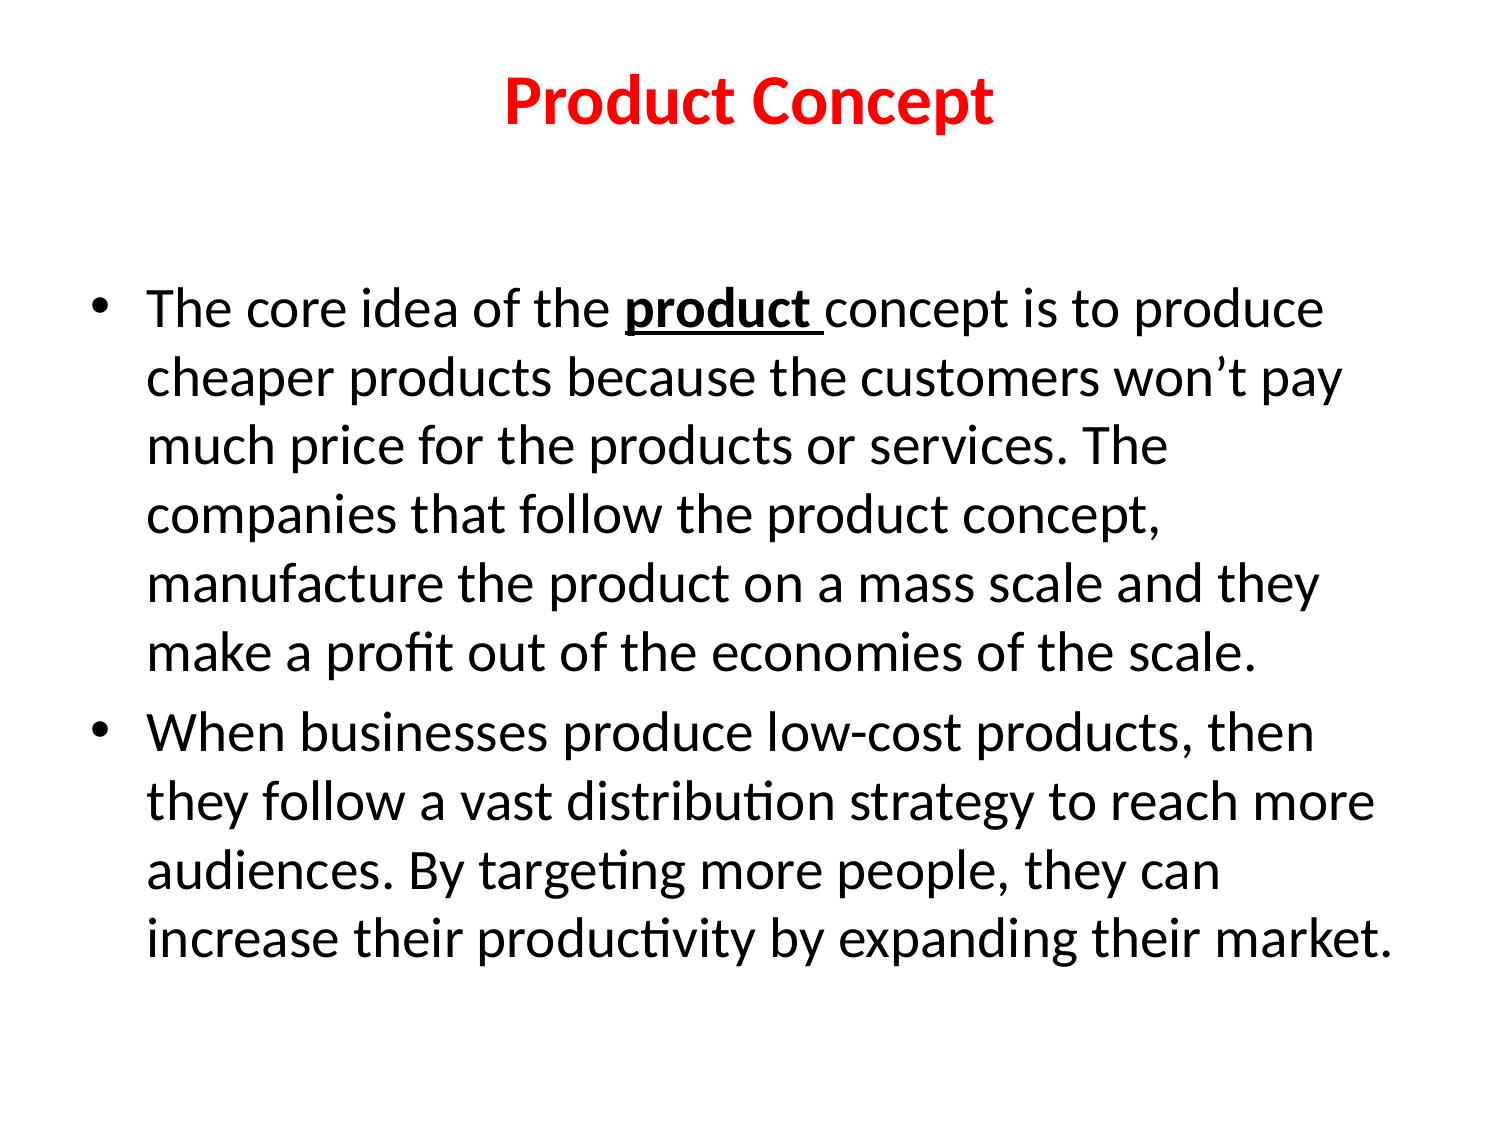

# Product Concept
The core idea of the product concept is to produce cheaper products because the customers won’t pay much price for the products or services. The companies that follow the product concept, manufacture the product on a mass scale and they make a profit out of the economies of the scale.
When businesses produce low-cost products, then they follow a vast distribution strategy to reach more audiences. By targeting more people, they can increase their productivity by expanding their market.